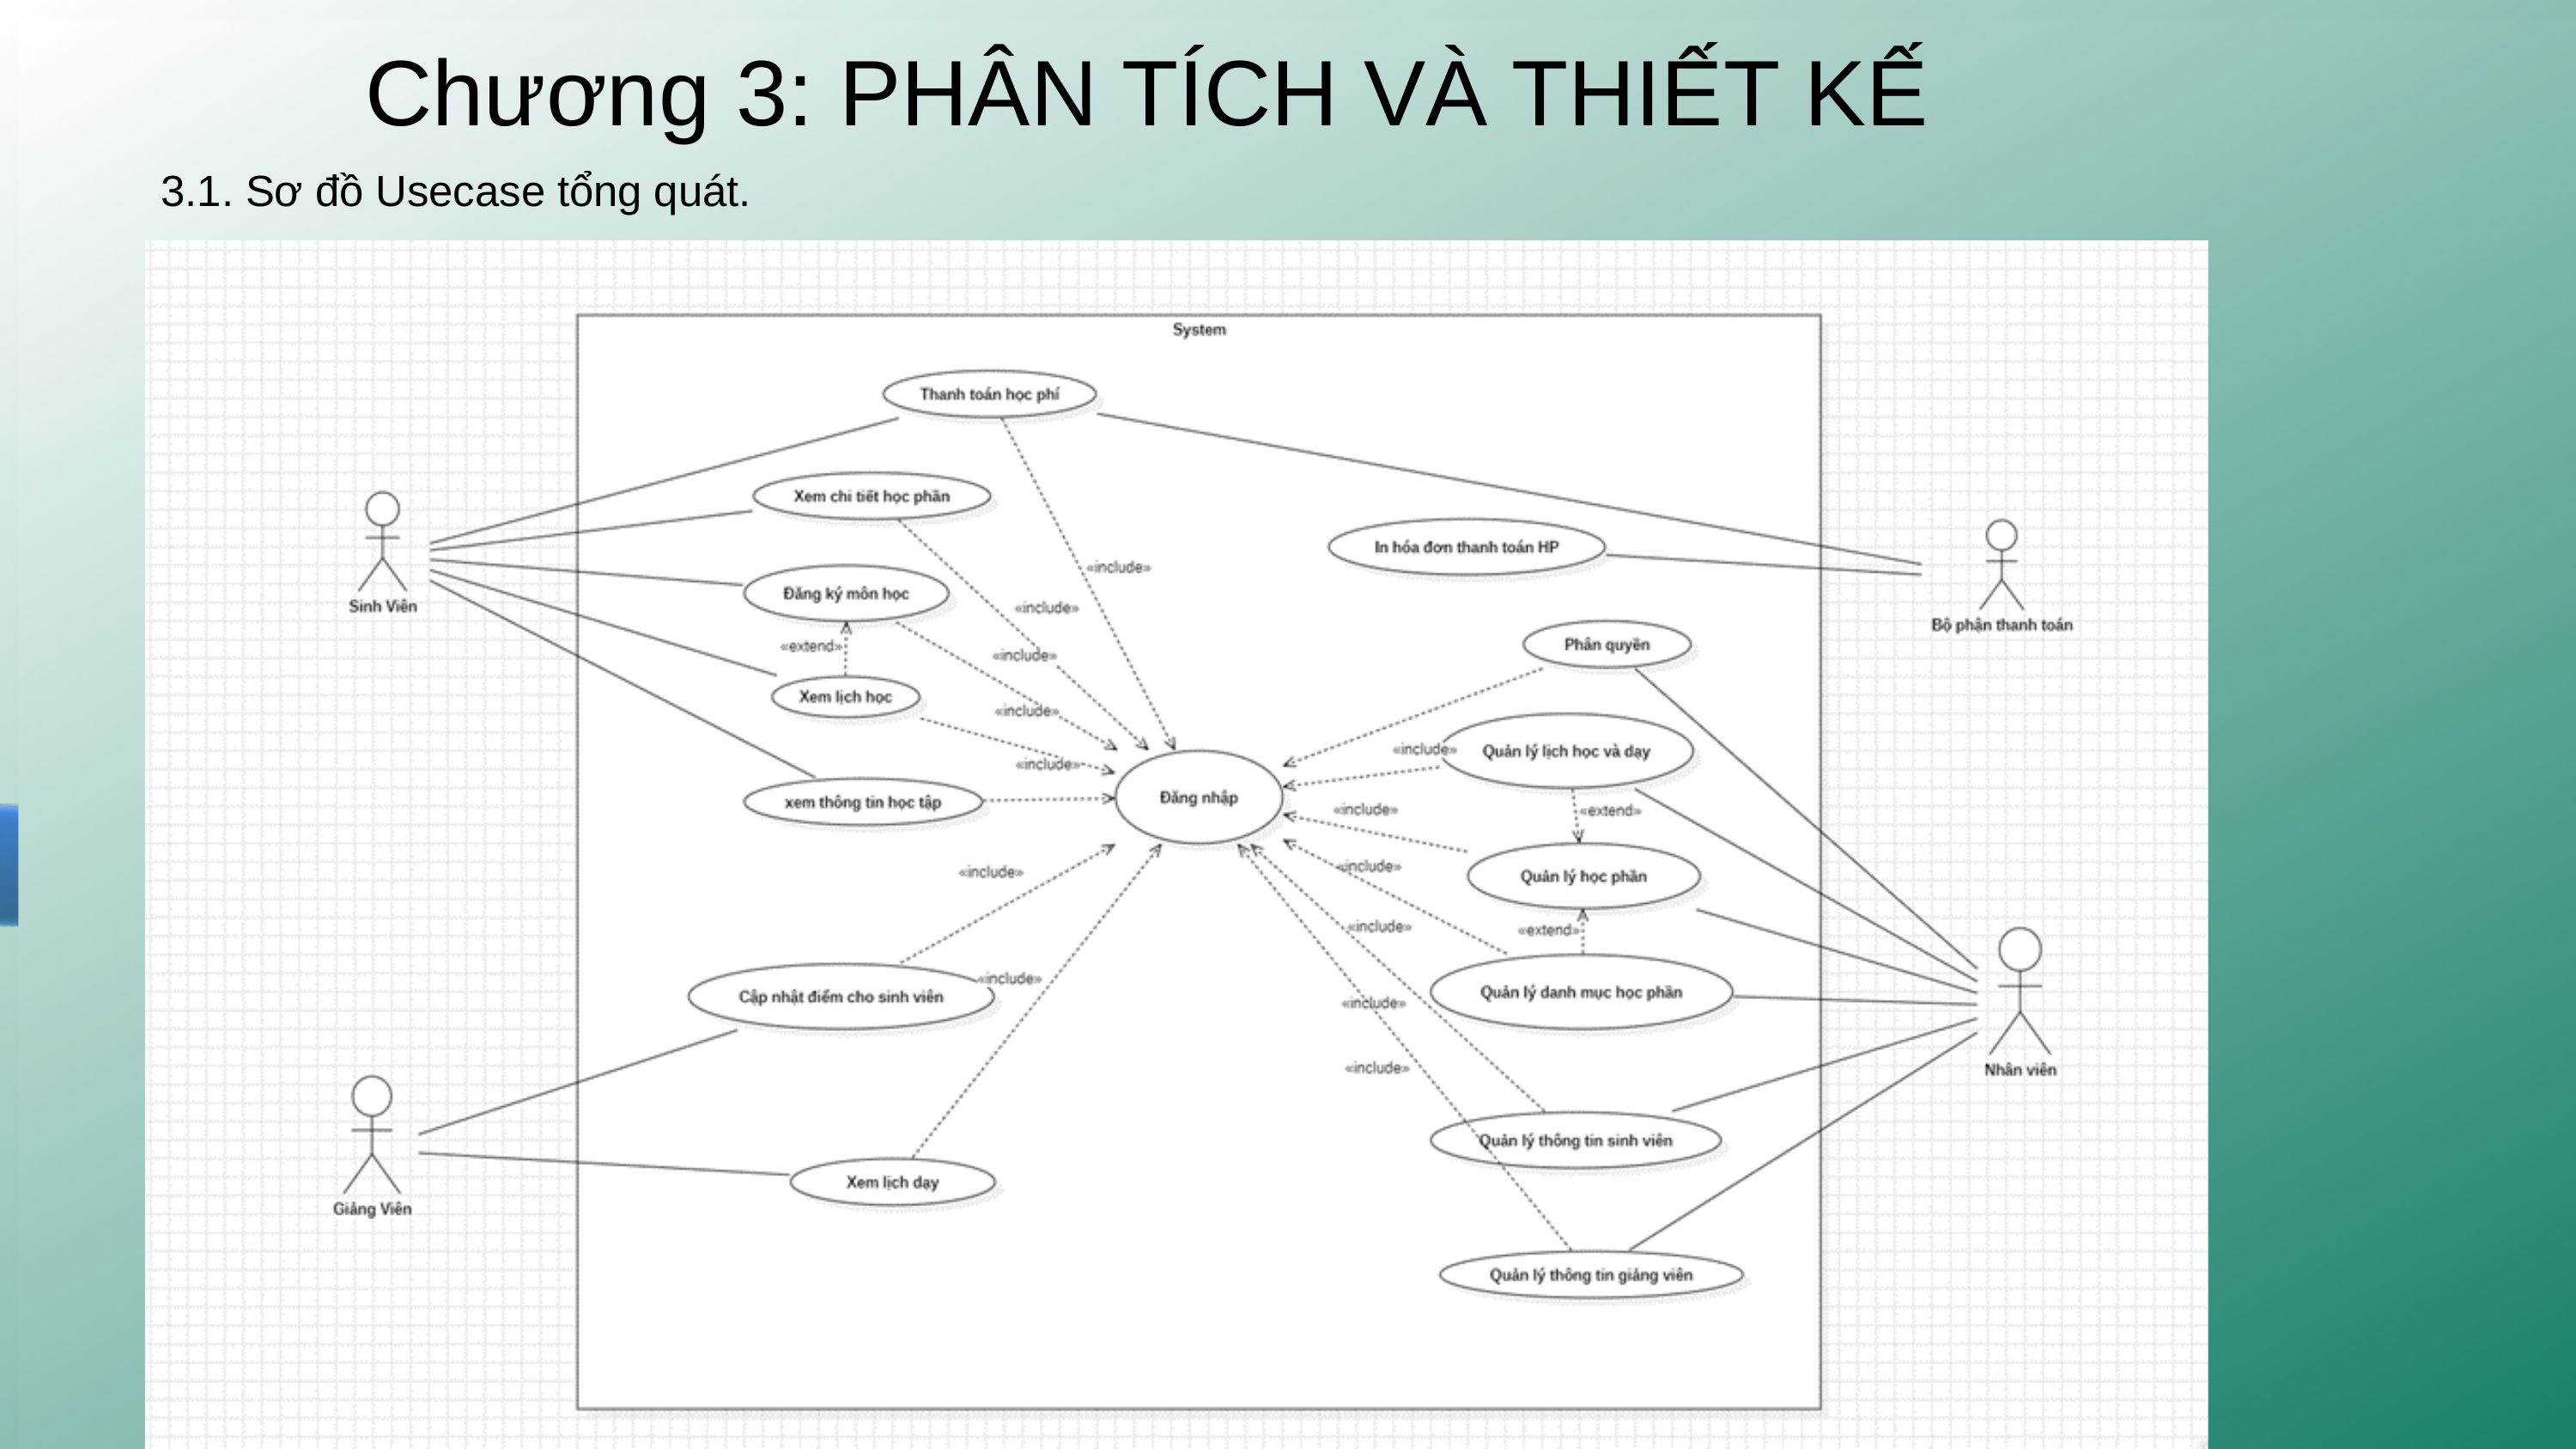

Chương 3: PHÂN TÍCH VÀ THIẾT KẾ

2.3. Các công nghệ sử dụng

3.1. Sơ đồ Usecase tổng quát.

Java
JWT
Spring Boot
Postman
Apache Kafka
Docker
MariaDB
GitHub